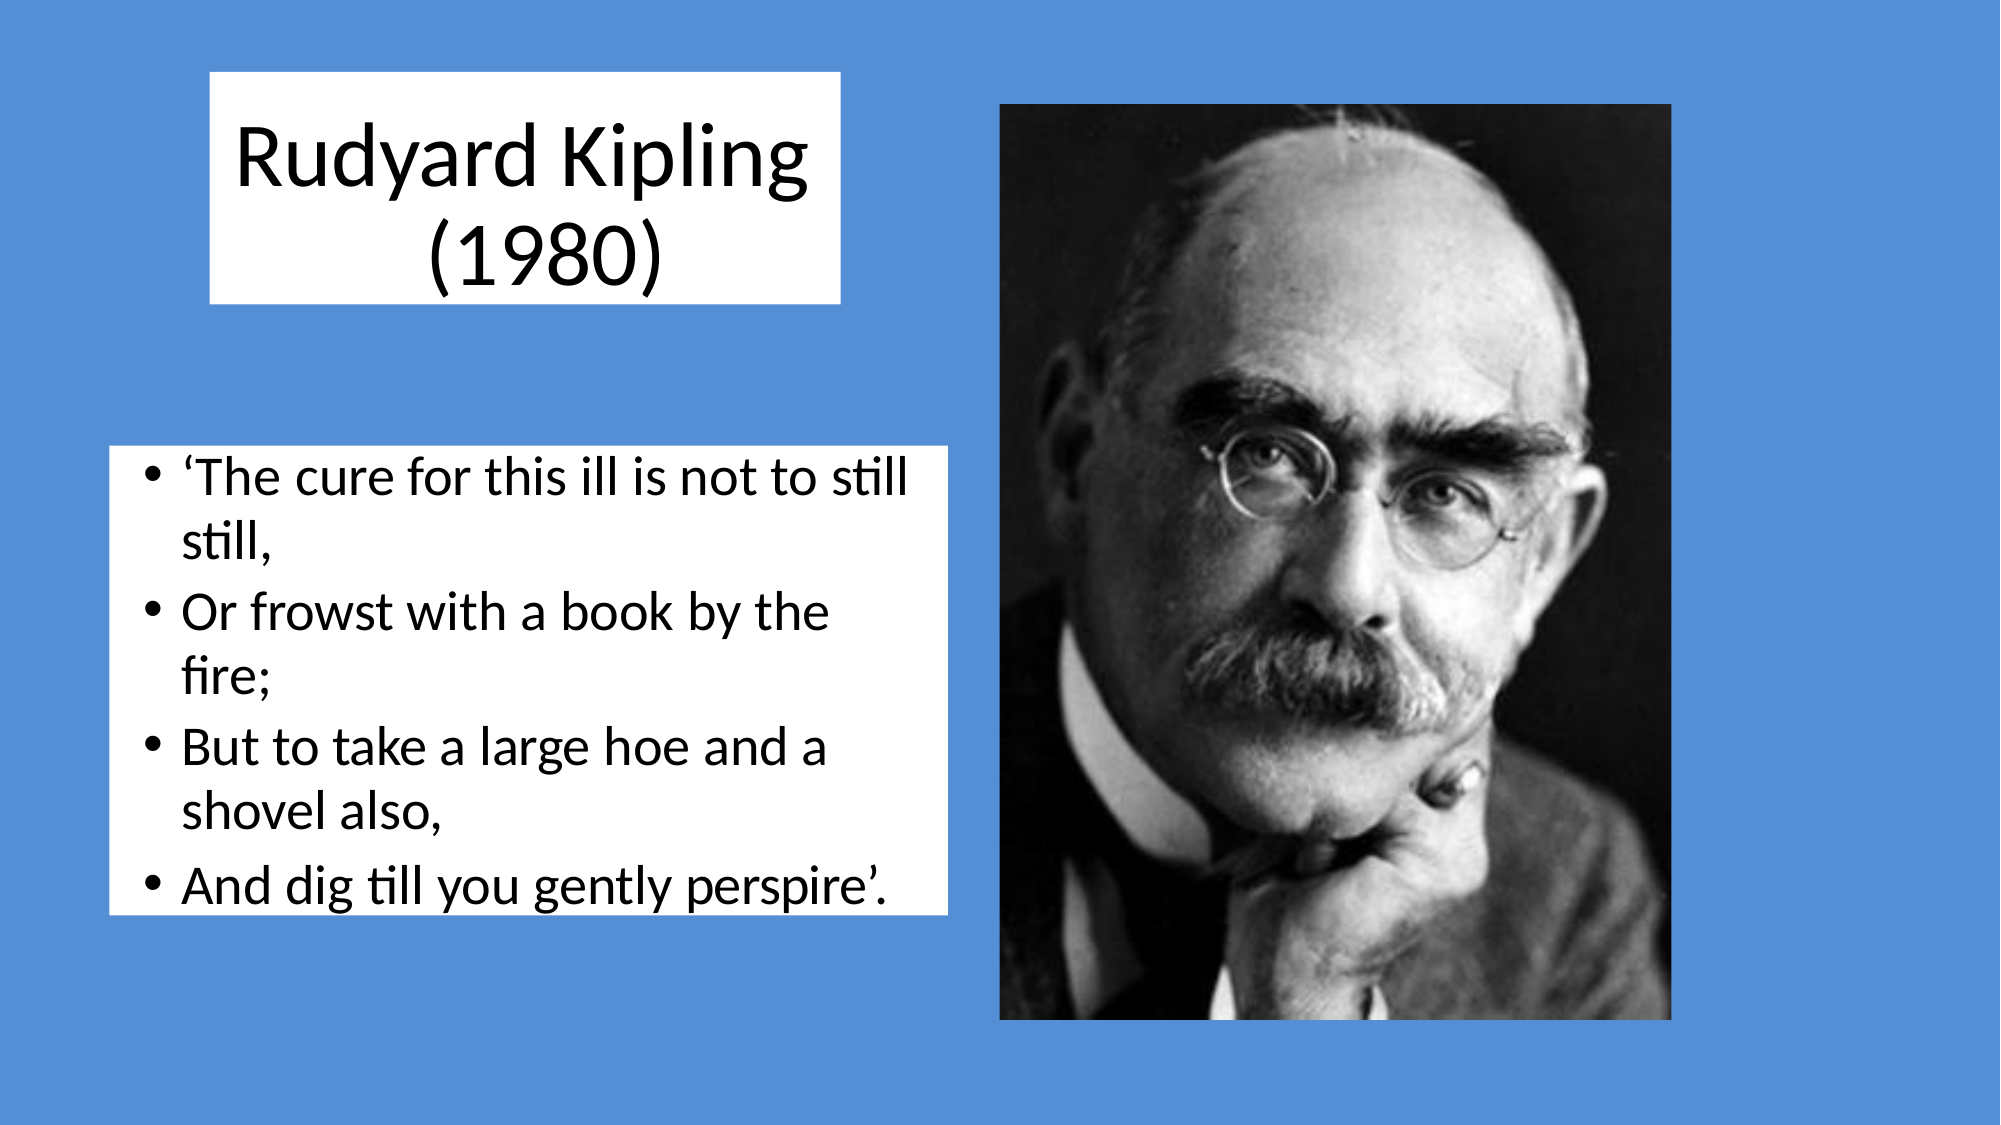

# Rudyard Kipling  (1980)

‘The cure for this ill is not to still
still,
Or frowst with a book by the
fire;
But to take a large hoe and a
shovel also,
And dig till you gently perspire’.